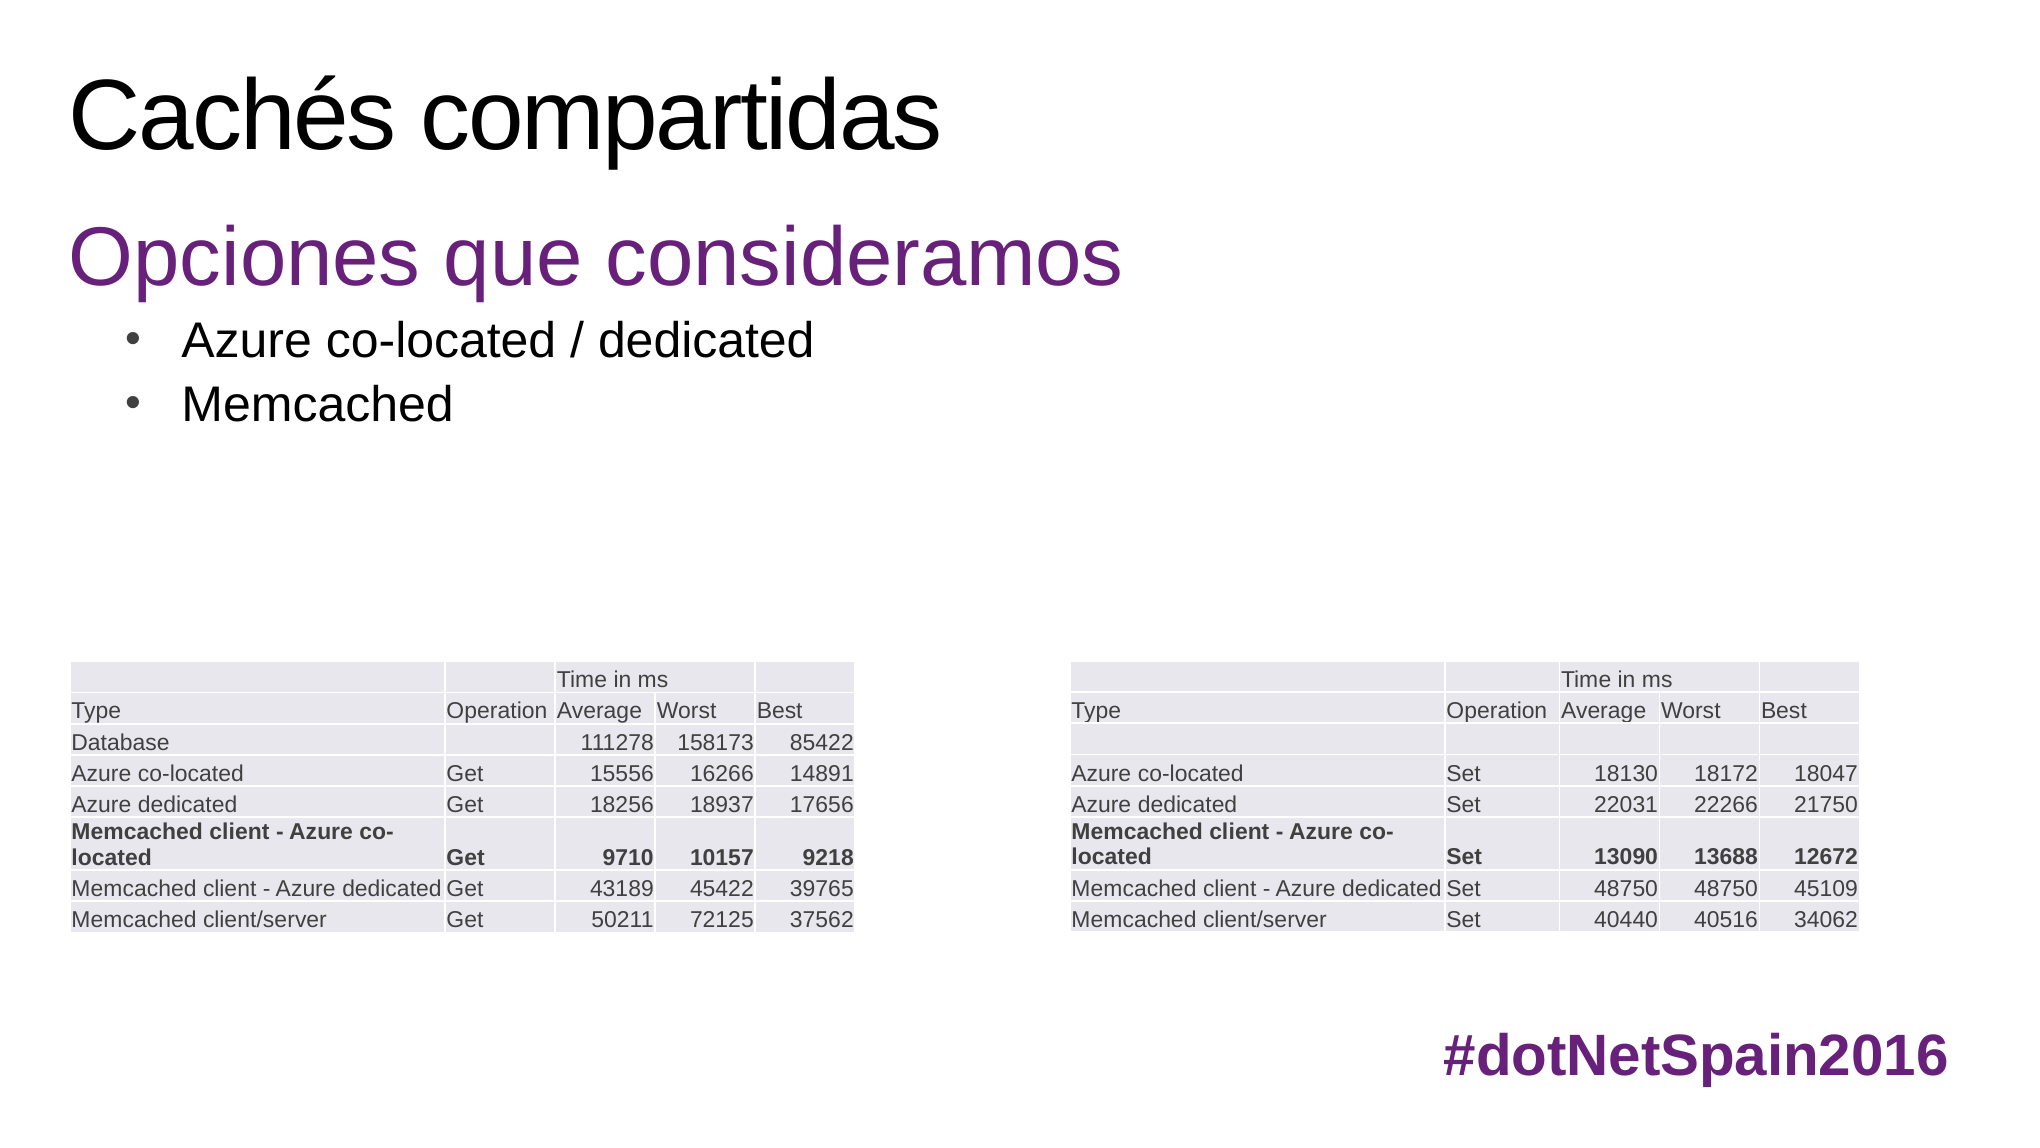

# Cachés compartidas
Opciones que consideramos
Azure co-located / dedicated
Memcached
|  |  | Time in ms |  |  |
| --- | --- | --- | --- | --- |
| Type | Operation | Average | Worst | Best |
|  |  |  |  |  |
| Azure co-located | Set | 18130 | 18172 | 18047 |
| Azure dedicated | Set | 22031 | 22266 | 21750 |
| Memcached client - Azure co-located | Set | 13090 | 13688 | 12672 |
| Memcached client - Azure dedicated | Set | 48750 | 48750 | 45109 |
| Memcached client/server | Set | 40440 | 40516 | 34062 |
|  |  | Time in ms |  |  |
| --- | --- | --- | --- | --- |
| Type | Operation | Average | Worst | Best |
| Database |  | 111278 | 158173 | 85422 |
| Azure co-located | Get | 15556 | 16266 | 14891 |
| Azure dedicated | Get | 18256 | 18937 | 17656 |
| Memcached client - Azure co-located | Get | 9710 | 10157 | 9218 |
| Memcached client - Azure dedicated | Get | 43189 | 45422 | 39765 |
| Memcached client/server | Get | 50211 | 72125 | 37562 |